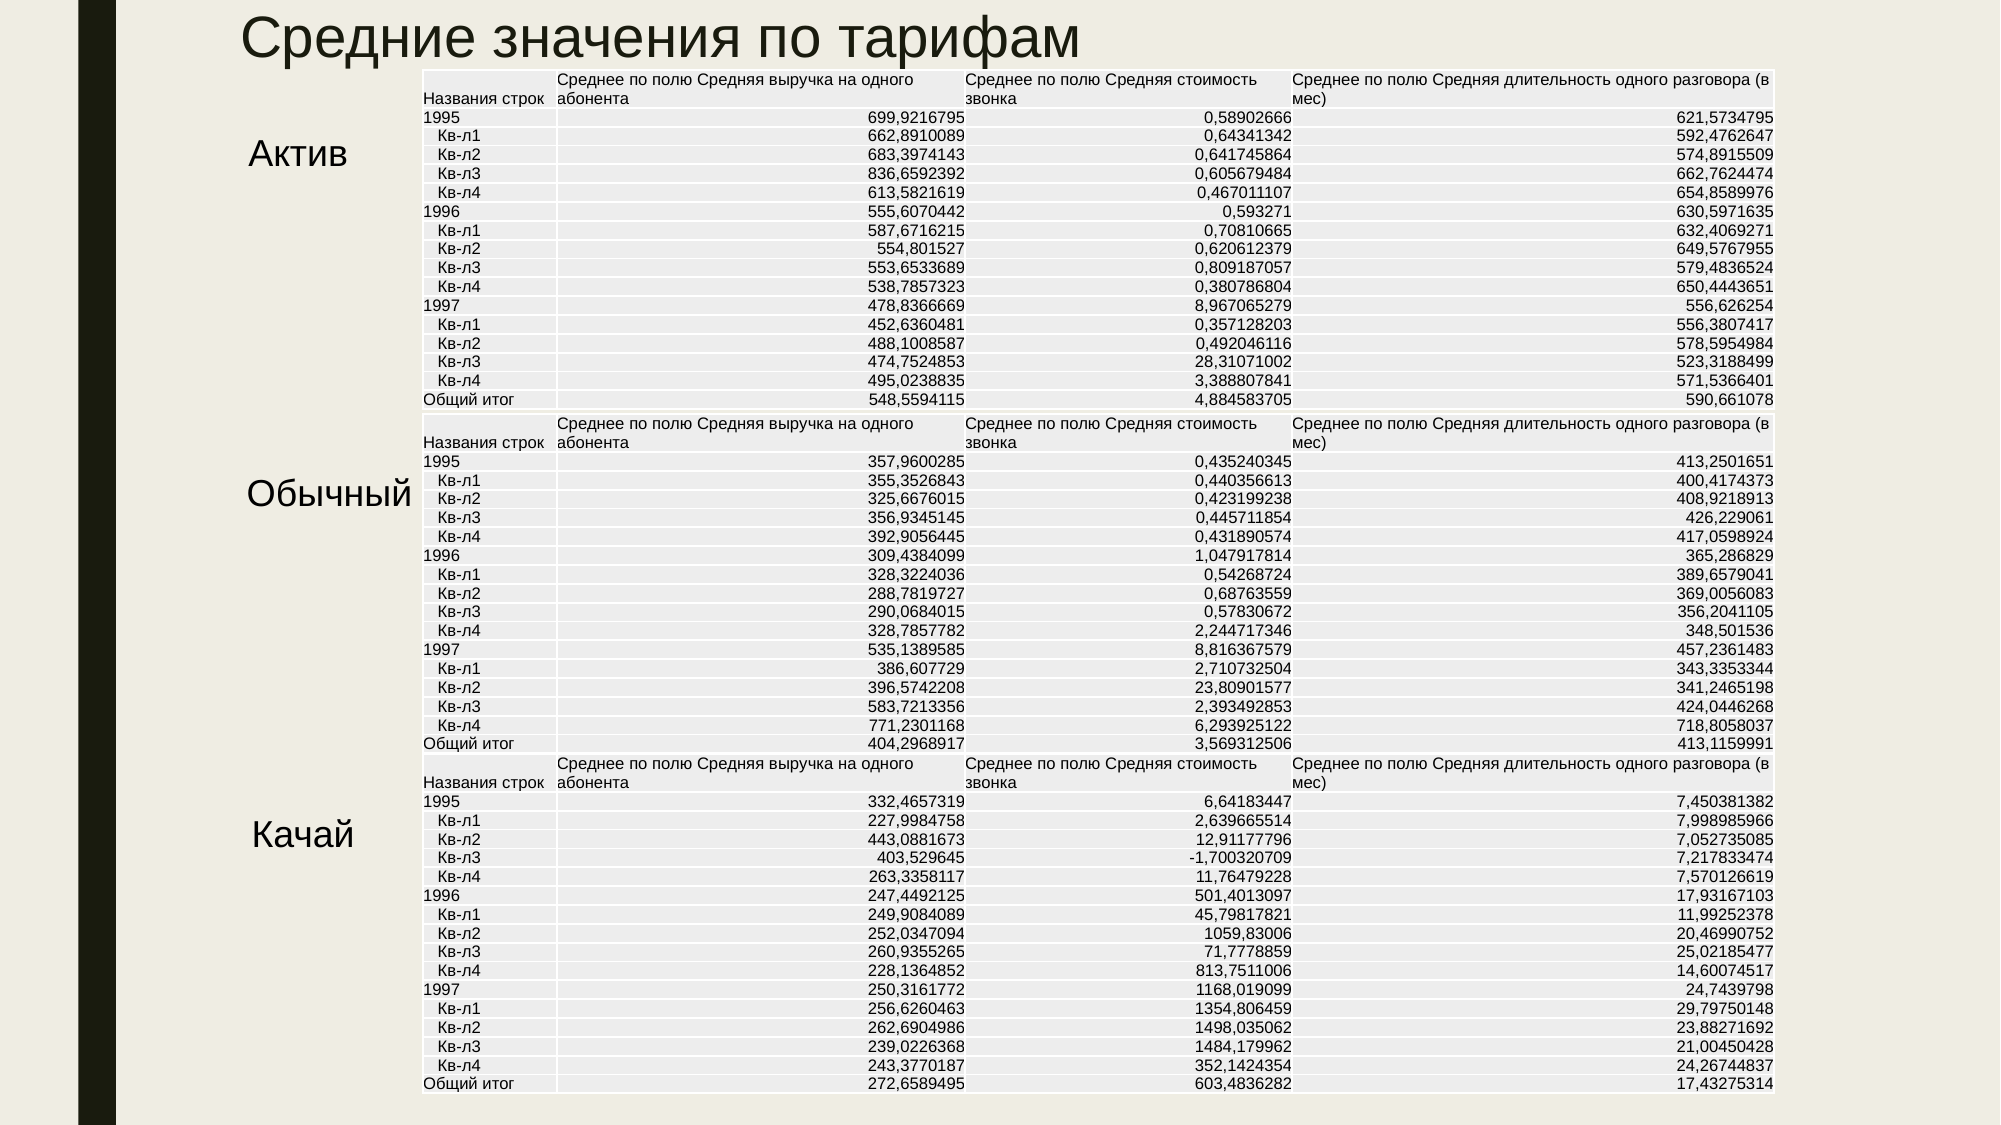

# Средние значения по тарифам
| Названия строк | Среднее по полю Средняя выручка на одного абонента | Среднее по полю Средняя стоимость звонка | Среднее по полю Средняя длительность одного разговора (в мес) |
| --- | --- | --- | --- |
| 1995 | 699,9216795 | 0,58902666 | 621,5734795 |
| Кв-л1 | 662,8910089 | 0,64341342 | 592,4762647 |
| Кв-л2 | 683,3974143 | 0,641745864 | 574,8915509 |
| Кв-л3 | 836,6592392 | 0,605679484 | 662,7624474 |
| Кв-л4 | 613,5821619 | 0,467011107 | 654,8589976 |
| 1996 | 555,6070442 | 0,593271 | 630,5971635 |
| Кв-л1 | 587,6716215 | 0,70810665 | 632,4069271 |
| Кв-л2 | 554,801527 | 0,620612379 | 649,5767955 |
| Кв-л3 | 553,6533689 | 0,809187057 | 579,4836524 |
| Кв-л4 | 538,7857323 | 0,380786804 | 650,4443651 |
| 1997 | 478,8366669 | 8,967065279 | 556,626254 |
| Кв-л1 | 452,6360481 | 0,357128203 | 556,3807417 |
| Кв-л2 | 488,1008587 | 0,492046116 | 578,5954984 |
| Кв-л3 | 474,7524853 | 28,31071002 | 523,3188499 |
| Кв-л4 | 495,0238835 | 3,388807841 | 571,5366401 |
| Общий итог | 548,5594115 | 4,884583705 | 590,661078 |
Актив
| Названия строк | Среднее по полю Средняя выручка на одного абонента | Среднее по полю Средняя стоимость звонка | Среднее по полю Средняя длительность одного разговора (в мес) |
| --- | --- | --- | --- |
| 1995 | 357,9600285 | 0,435240345 | 413,2501651 |
| Кв-л1 | 355,3526843 | 0,440356613 | 400,4174373 |
| Кв-л2 | 325,6676015 | 0,423199238 | 408,9218913 |
| Кв-л3 | 356,9345145 | 0,445711854 | 426,229061 |
| Кв-л4 | 392,9056445 | 0,431890574 | 417,0598924 |
| 1996 | 309,4384099 | 1,047917814 | 365,286829 |
| Кв-л1 | 328,3224036 | 0,54268724 | 389,6579041 |
| Кв-л2 | 288,7819727 | 0,68763559 | 369,0056083 |
| Кв-л3 | 290,0684015 | 0,57830672 | 356,2041105 |
| Кв-л4 | 328,7857782 | 2,244717346 | 348,501536 |
| 1997 | 535,1389585 | 8,816367579 | 457,2361483 |
| Кв-л1 | 386,607729 | 2,710732504 | 343,3353344 |
| Кв-л2 | 396,5742208 | 23,80901577 | 341,2465198 |
| Кв-л3 | 583,7213356 | 2,393492853 | 424,0446268 |
| Кв-л4 | 771,2301168 | 6,293925122 | 718,8058037 |
| Общий итог | 404,2968917 | 3,569312506 | 413,1159991 |
Обычный
| Названия строк | Среднее по полю Средняя выручка на одного абонента | Среднее по полю Средняя стоимость звонка | Среднее по полю Средняя длительность одного разговора (в мес) |
| --- | --- | --- | --- |
| 1995 | 332,4657319 | 6,64183447 | 7,450381382 |
| Кв-л1 | 227,9984758 | 2,639665514 | 7,998985966 |
| Кв-л2 | 443,0881673 | 12,91177796 | 7,052735085 |
| Кв-л3 | 403,529645 | -1,700320709 | 7,217833474 |
| Кв-л4 | 263,3358117 | 11,76479228 | 7,570126619 |
| 1996 | 247,4492125 | 501,4013097 | 17,93167103 |
| Кв-л1 | 249,9084089 | 45,79817821 | 11,99252378 |
| Кв-л2 | 252,0347094 | 1059,83006 | 20,46990752 |
| Кв-л3 | 260,9355265 | 71,7778859 | 25,02185477 |
| Кв-л4 | 228,1364852 | 813,7511006 | 14,60074517 |
| 1997 | 250,3161772 | 1168,019099 | 24,7439798 |
| Кв-л1 | 256,6260463 | 1354,806459 | 29,79750148 |
| Кв-л2 | 262,6904986 | 1498,035062 | 23,88271692 |
| Кв-л3 | 239,0226368 | 1484,179962 | 21,00450428 |
| Кв-л4 | 243,3770187 | 352,1424354 | 24,26744837 |
| Общий итог | 272,6589495 | 603,4836282 | 17,43275314 |
Качай